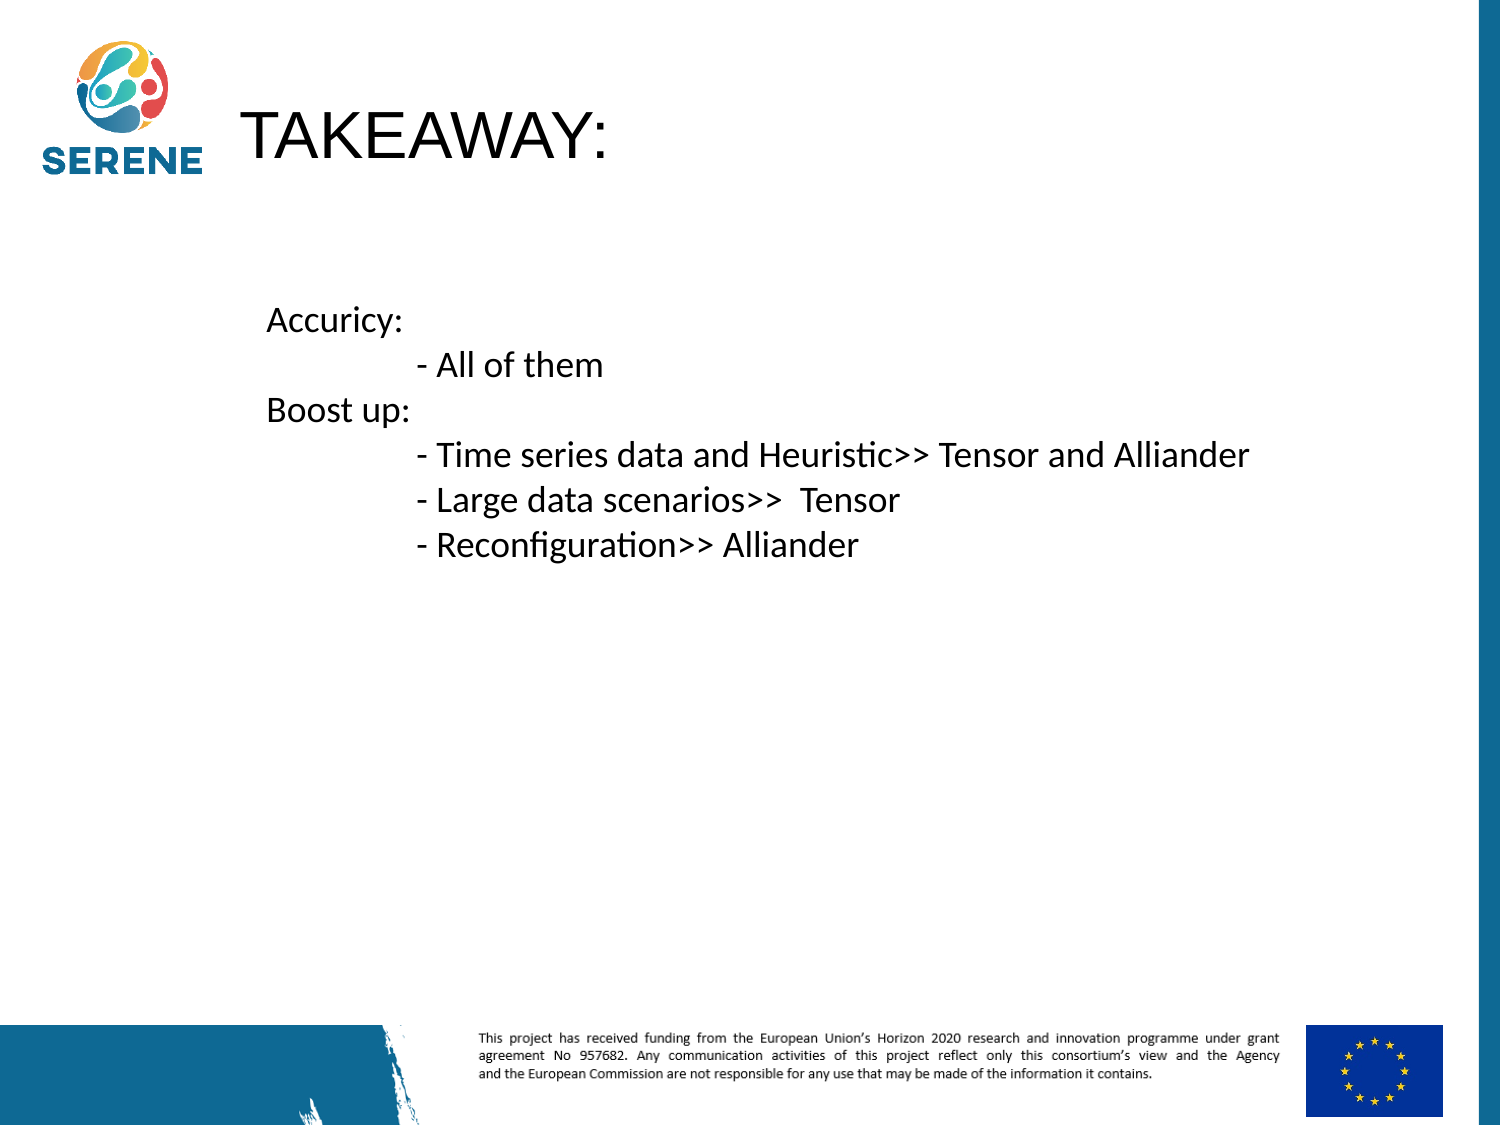

# TAKEAWAY:
Accuricy:
	- All of them
Boost up:
	- Time series data and Heuristic>> Tensor and Alliander
	- Large data scenarios>>  Tensor
	- Reconfiguration>> Alliander